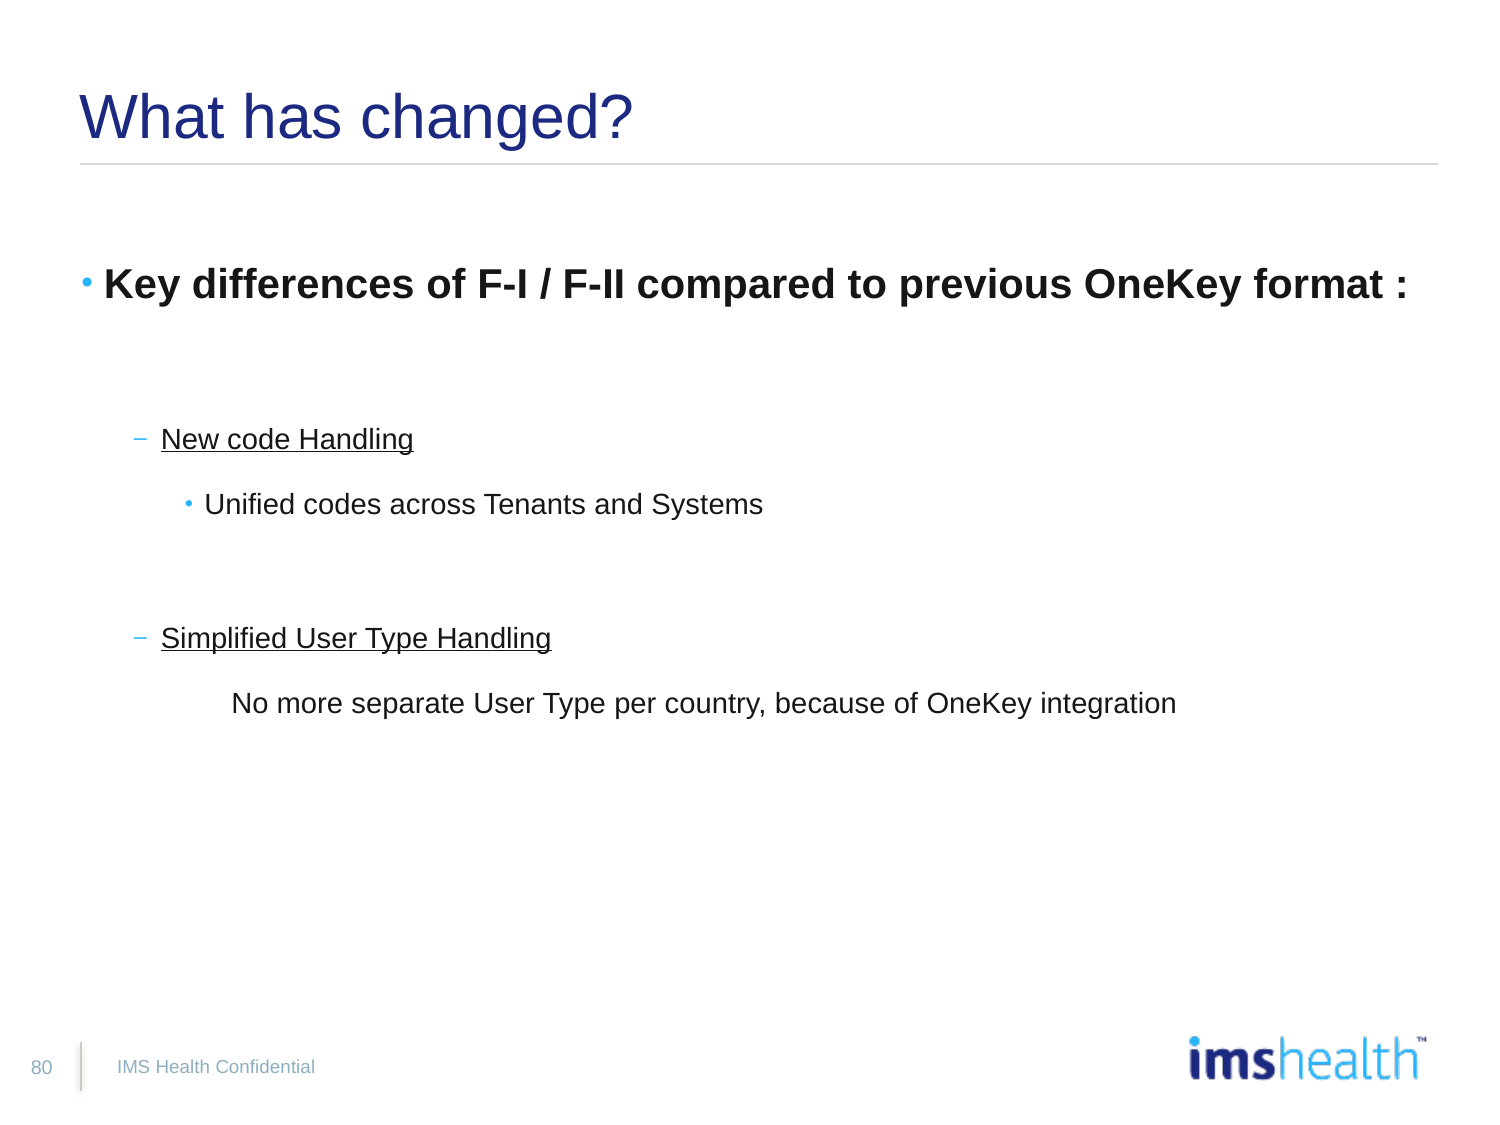

# What has changed?
Key differences of F-I / F-II compared to previous OneKey format :

New code Handling
Unified codes across Tenants and Systems

Simplified User Type Handling
No more separate User Type per country, because of OneKey integration
IMS Health Confidential